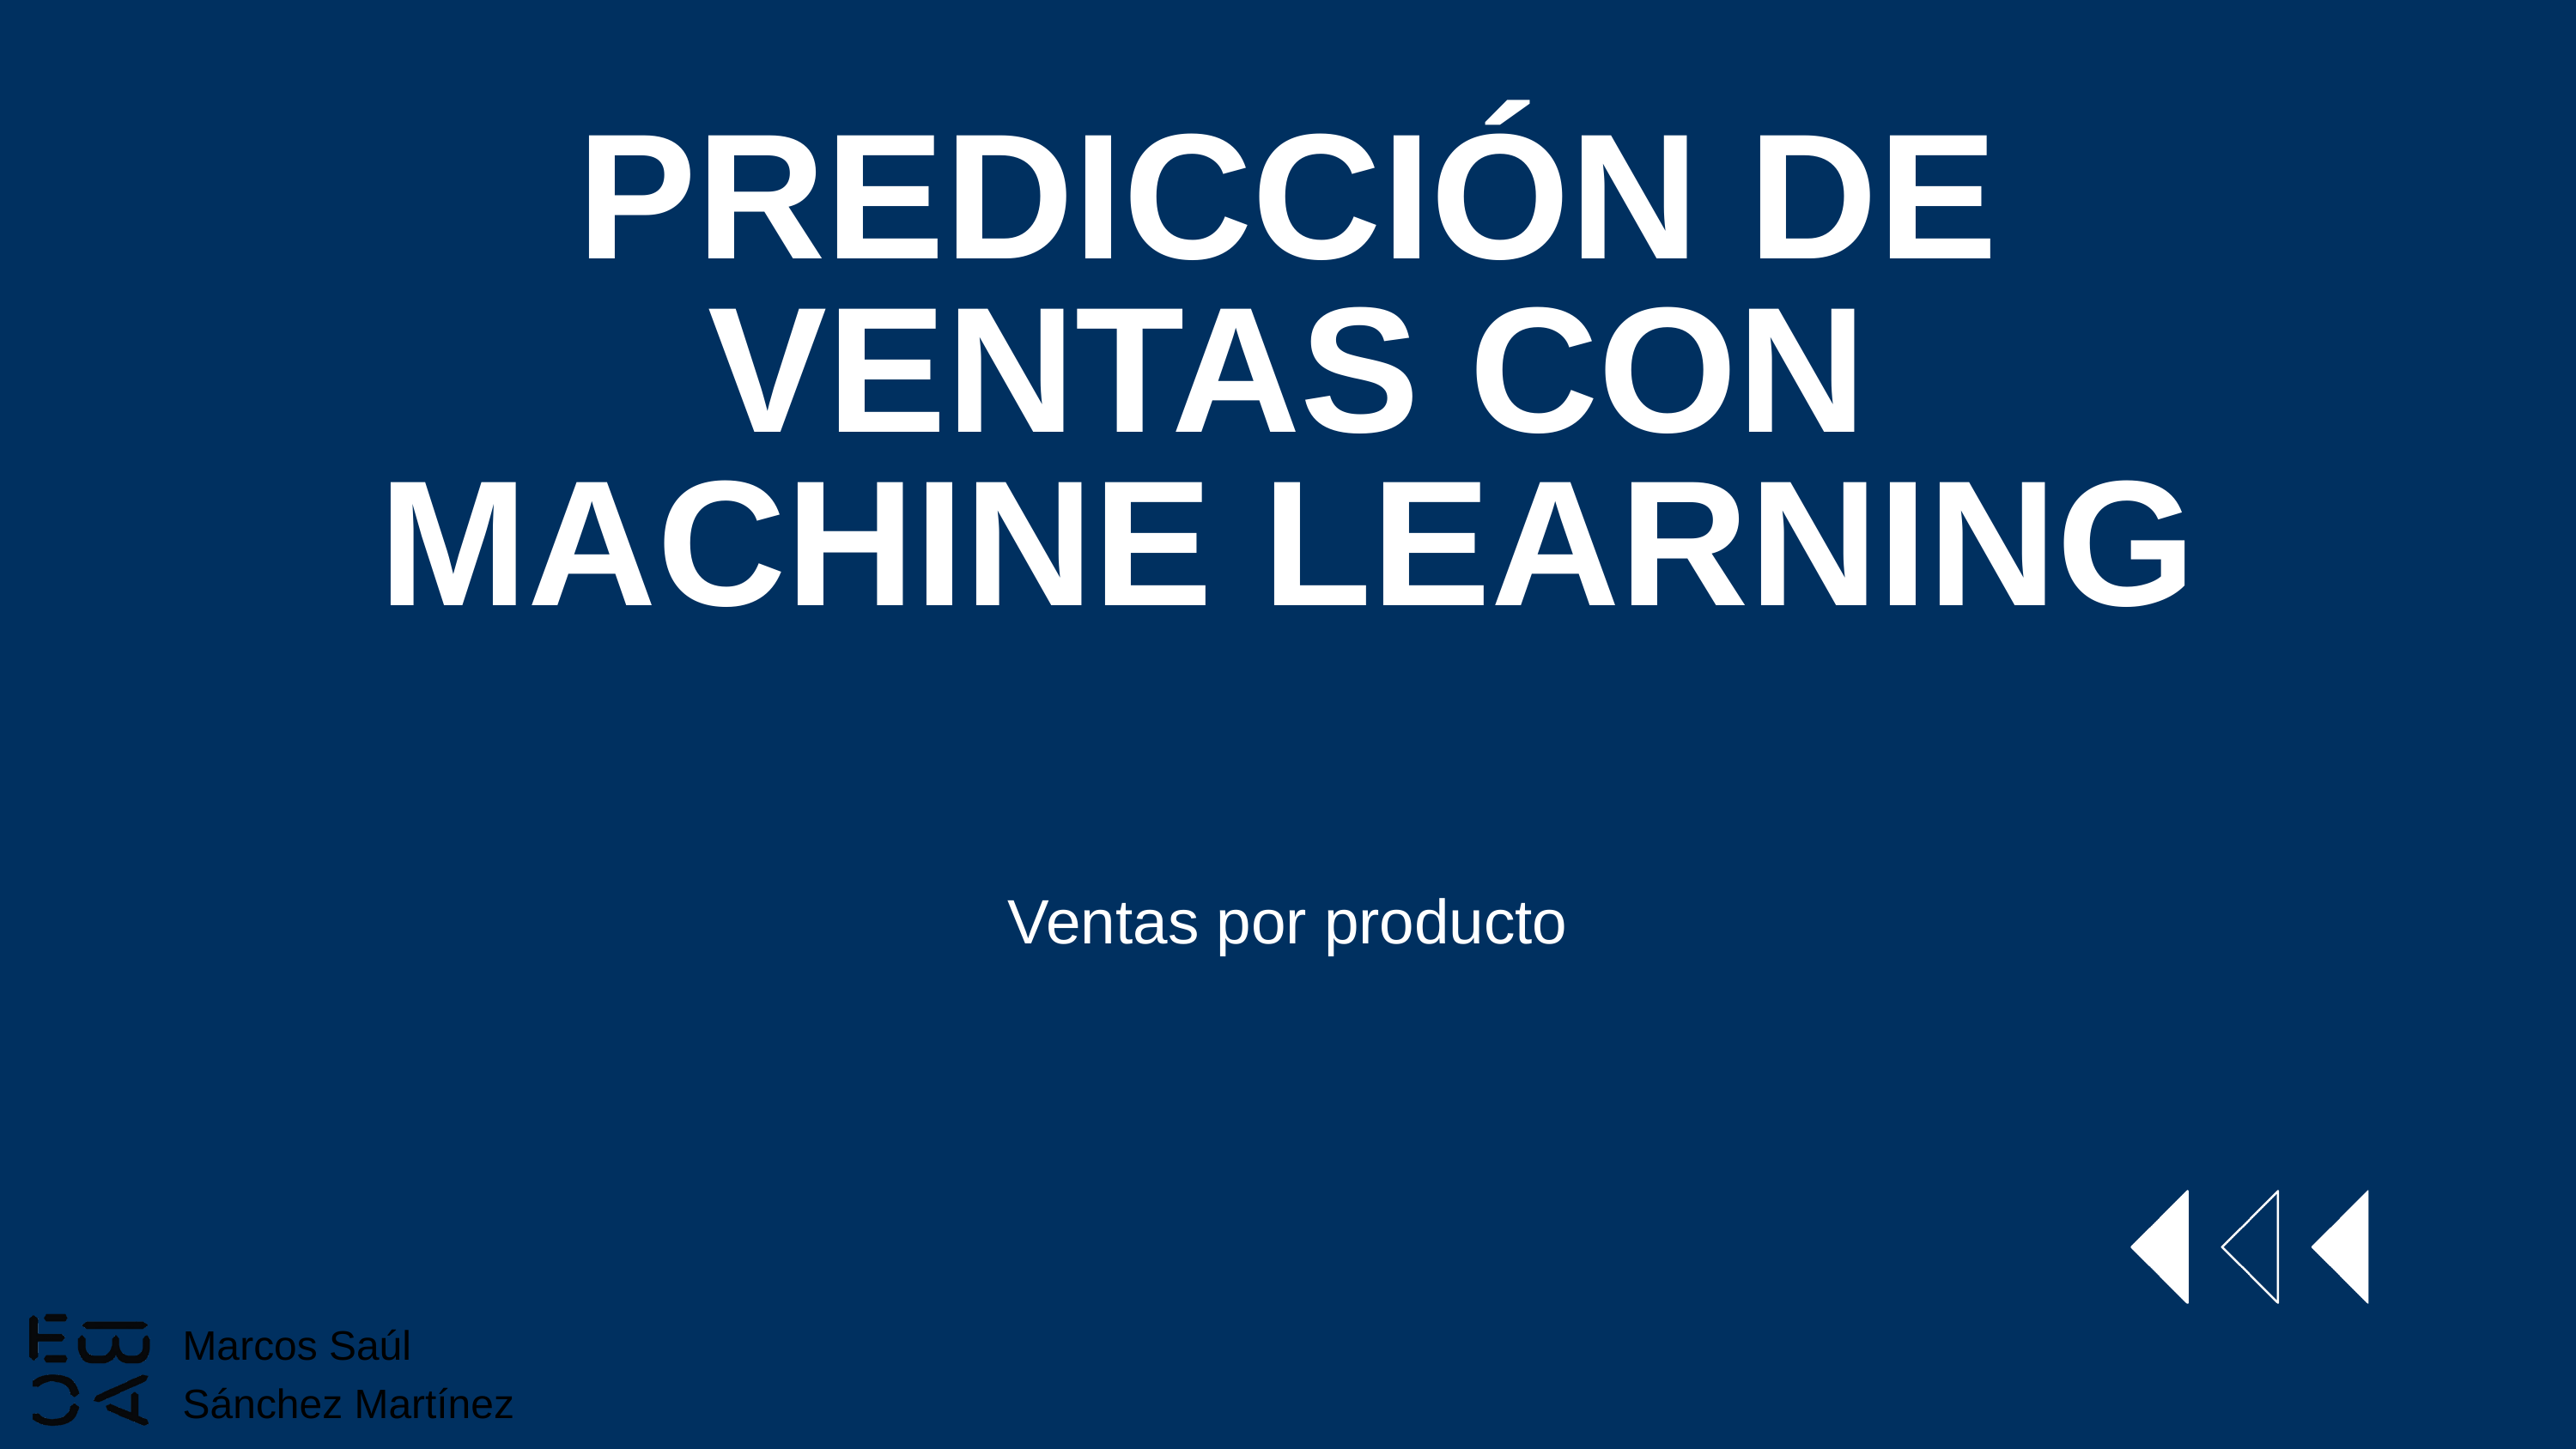

PREDICCIÓN DE VENTAS CON MACHINE LEARNING
Ventas por producto

Marcos Saúl Sánchez Martínez